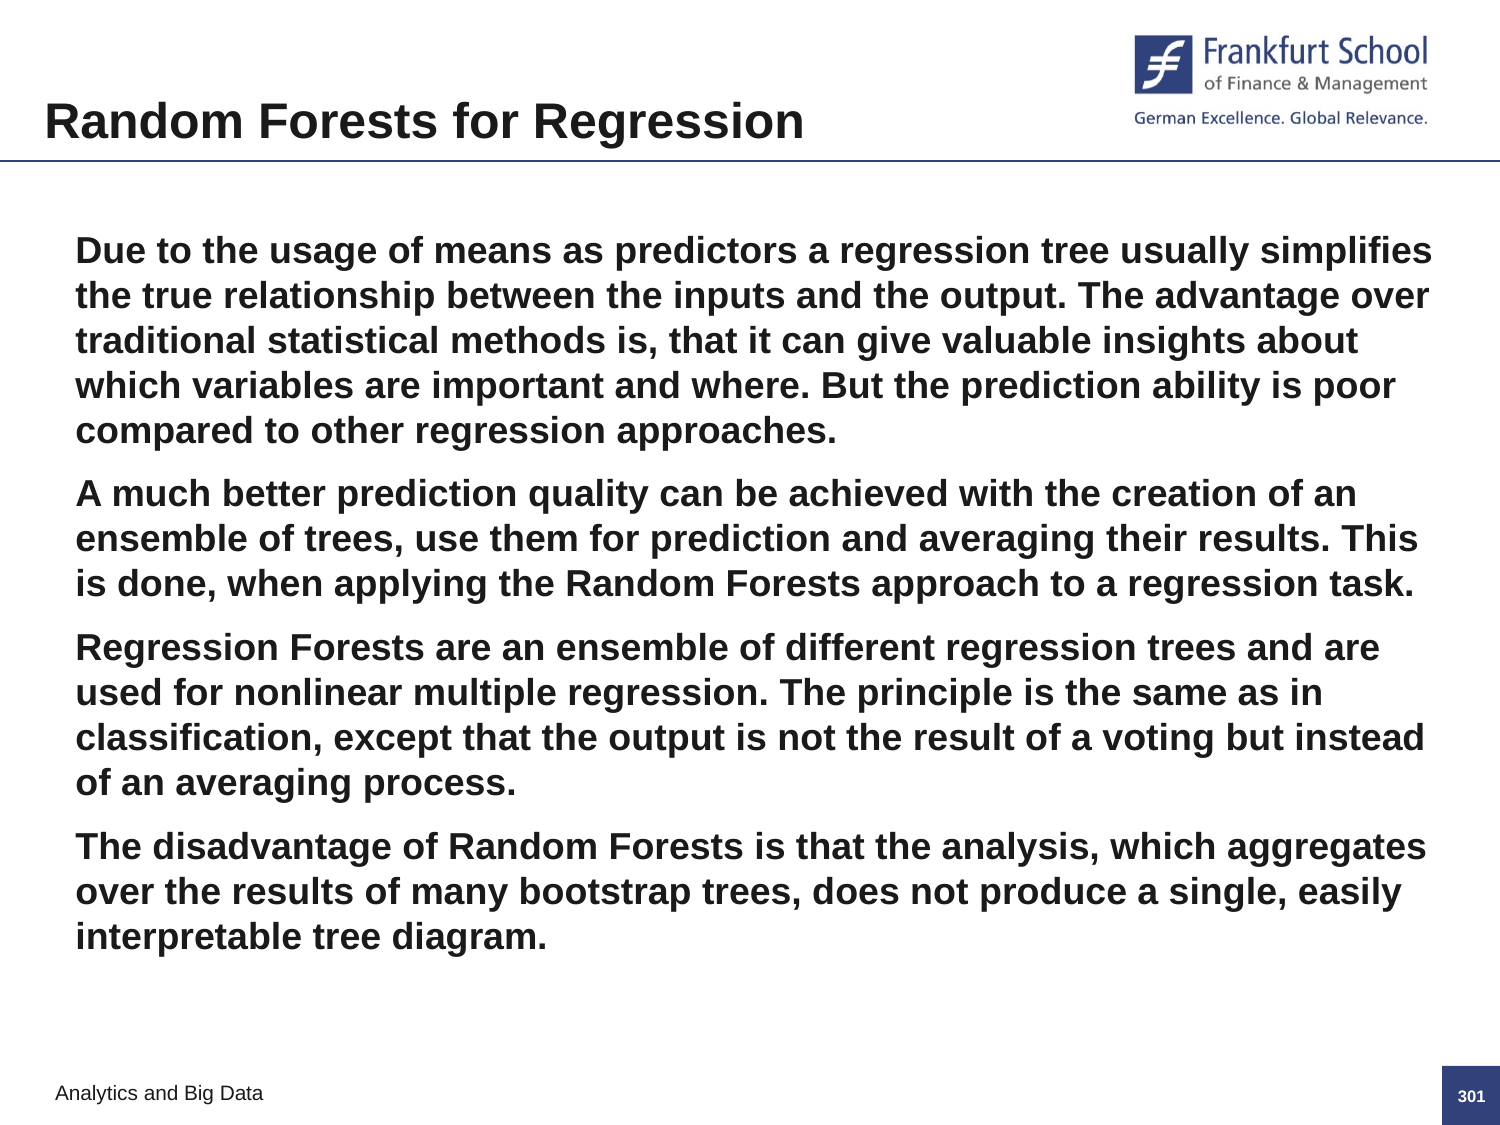

Random Forests for Regression
Due to the usage of means as predictors a regression tree usually simplifies the true relationship between the inputs and the output. The advantage over traditional statistical methods is, that it can give valuable insights about which variables are important and where. But the prediction ability is poor compared to other regression approaches.
A much better prediction quality can be achieved with the creation of an ensemble of trees, use them for prediction and averaging their results. This is done, when applying the Random Forests approach to a regression task.
Regression Forests are an ensemble of different regression trees and are used for nonlinear multiple regression. The principle is the same as in classification, except that the output is not the result of a voting but instead of an averaging process.
The disadvantage of Random Forests is that the analysis, which aggregates over the results of many bootstrap trees, does not produce a single, easily interpretable tree diagram.
301